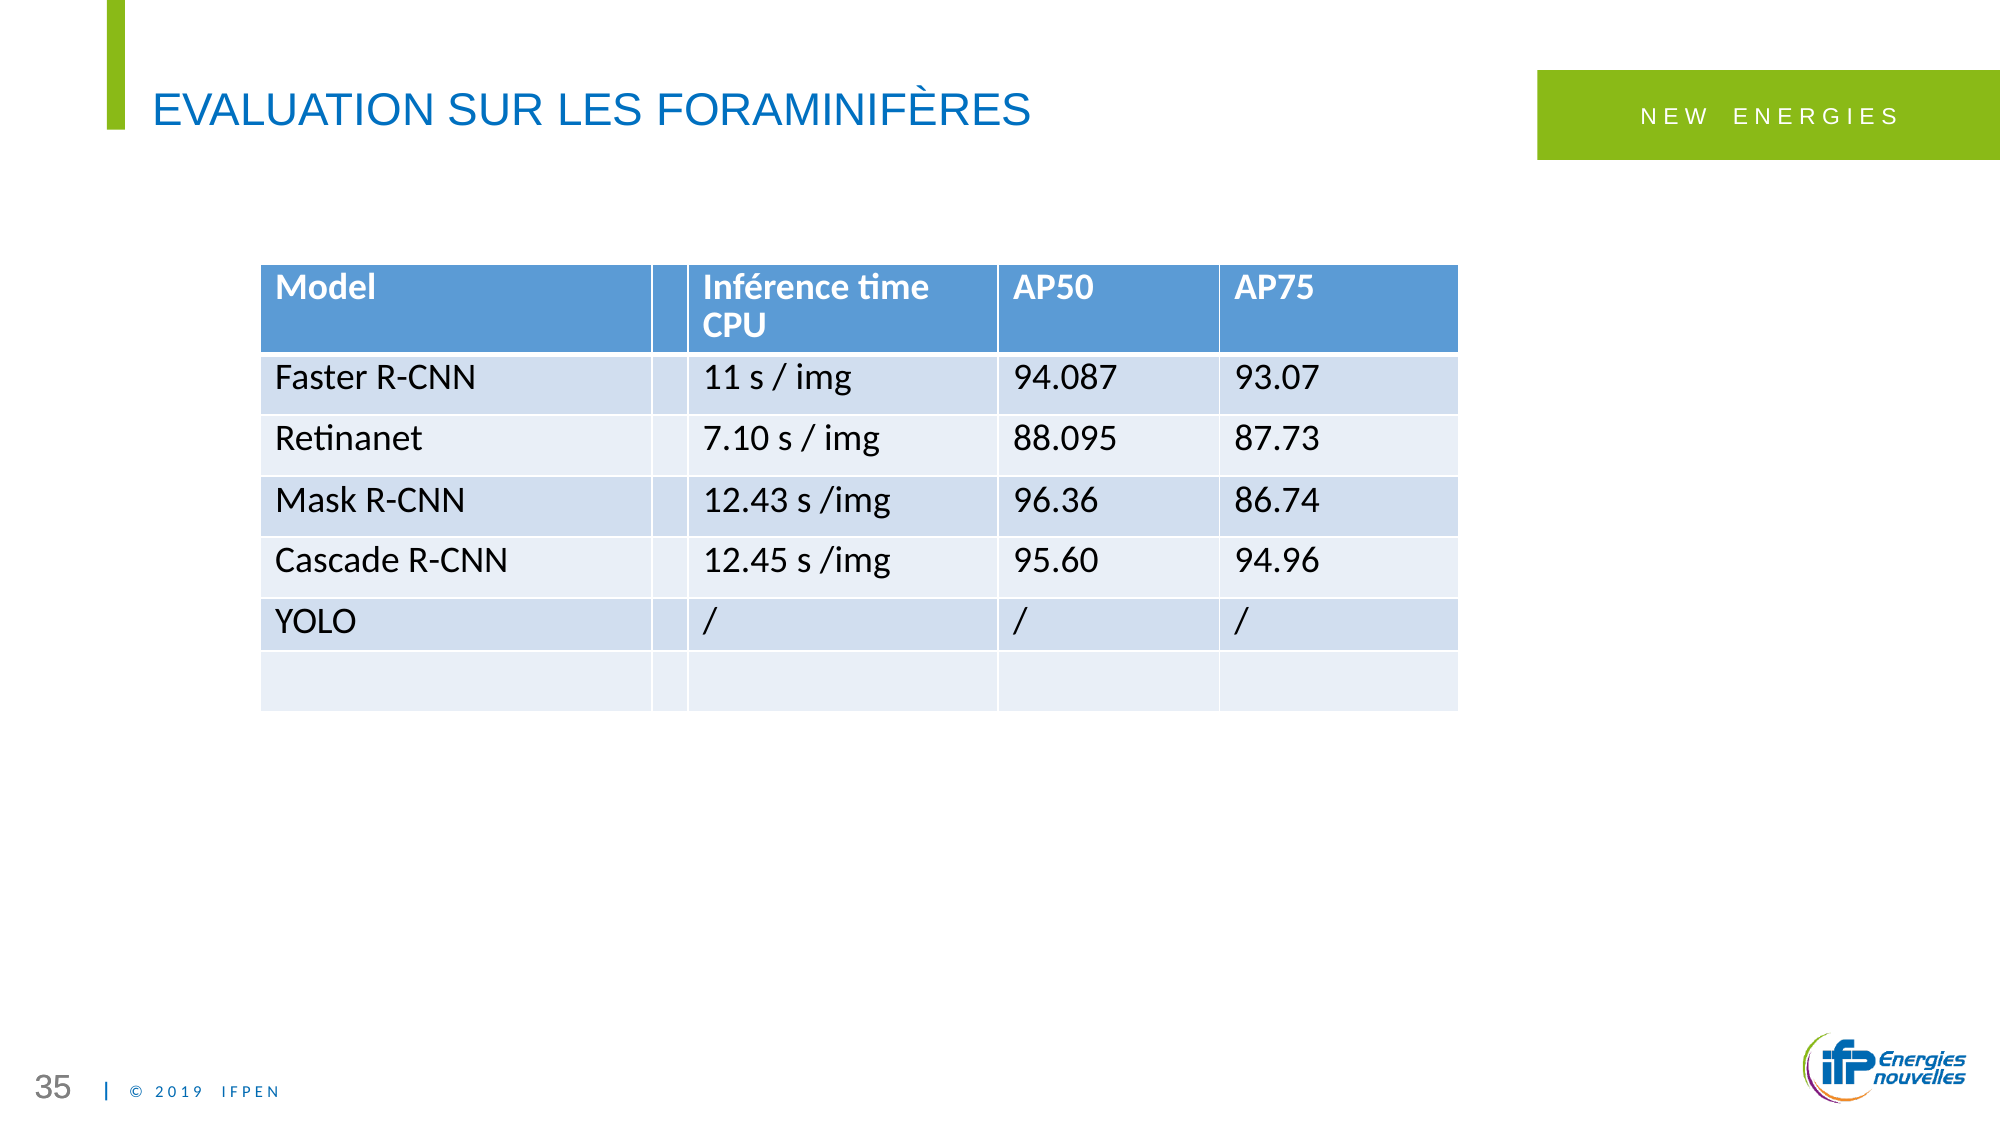

# EVALUATION SUR LES Foraminifères
| Model |  | Inférence time CPU | AP50 | AP75 |
| --- | --- | --- | --- | --- |
| Faster R-CNN |  | 11 s / img | 94.087 | 93.07 |
| Retinanet |  | 7.10 s / img | 88.095 | 87.73 |
| Mask R-CNN |  | 12.43 s /img | 96.36 | 86.74 |
| Cascade R-CNN |  | 12.45 s /img | 95.60 | 94.96 |
| YOLO |  | / | / | / |
|  |  |  |  |  |